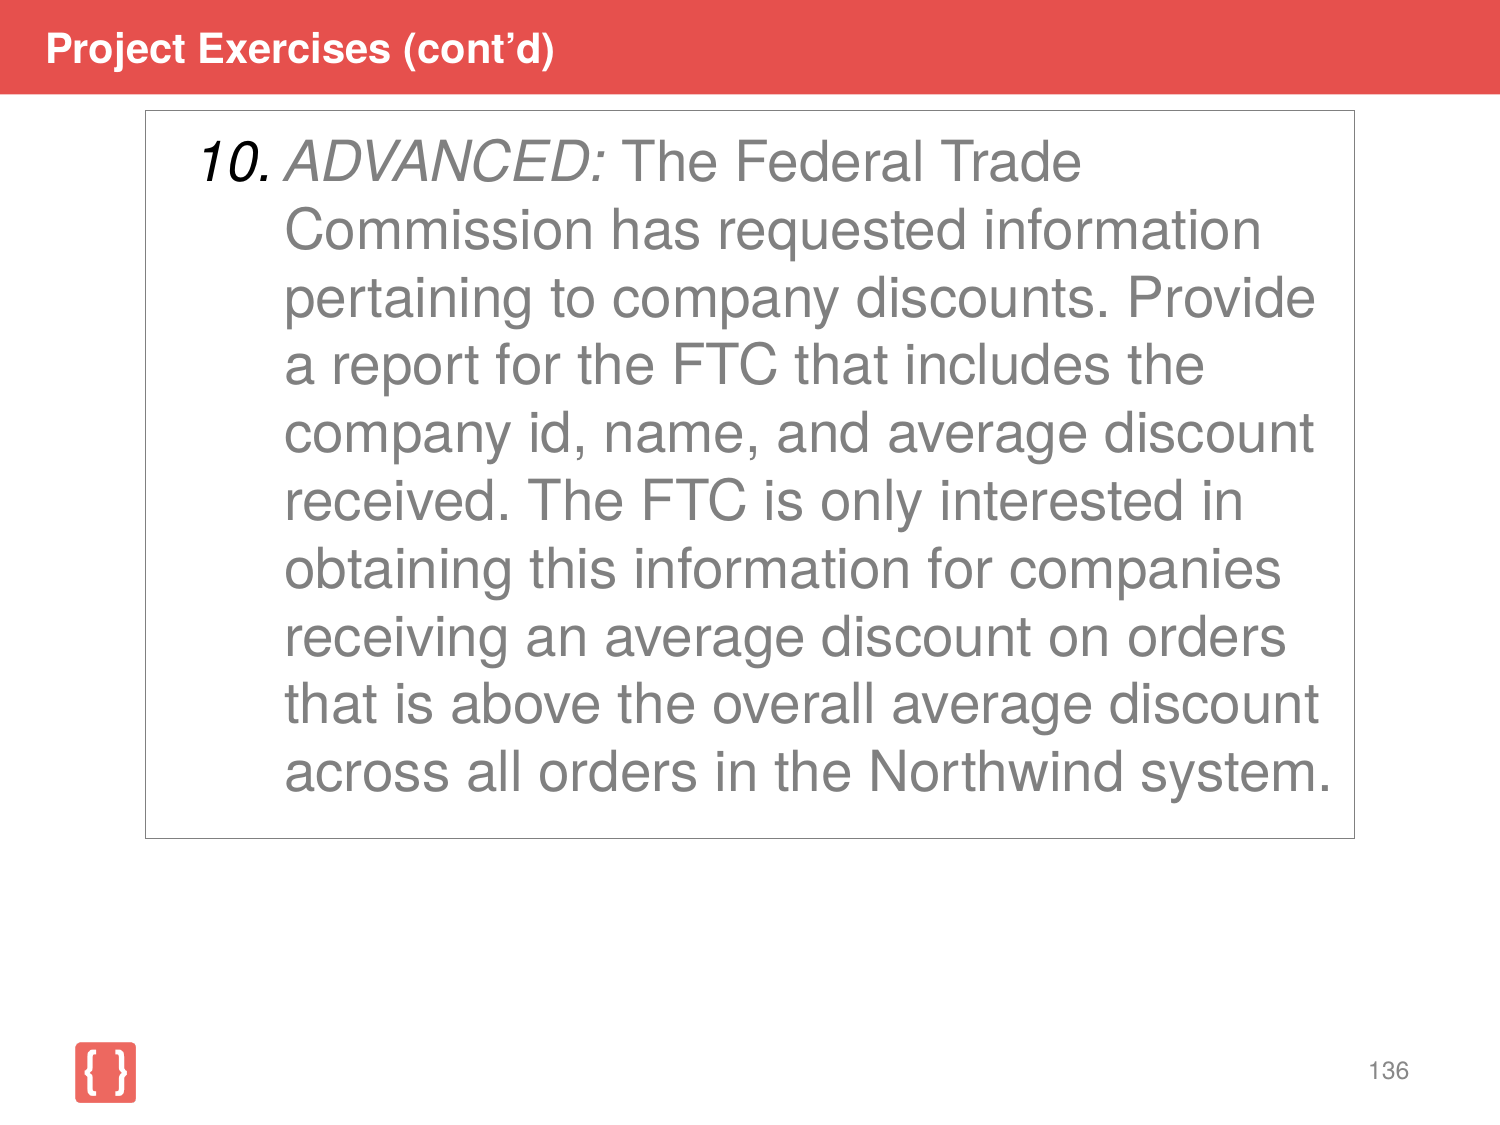

# Project Exercises (cont’d)
ADVANCED: The Federal Trade Commission has requested information pertaining to company discounts. Provide a report for the FTC that includes the company id, name, and average discount received. The FTC is only interested in obtaining this information for companies receiving an average discount on orders that is above the overall average discount across all orders in the Northwind system.

136